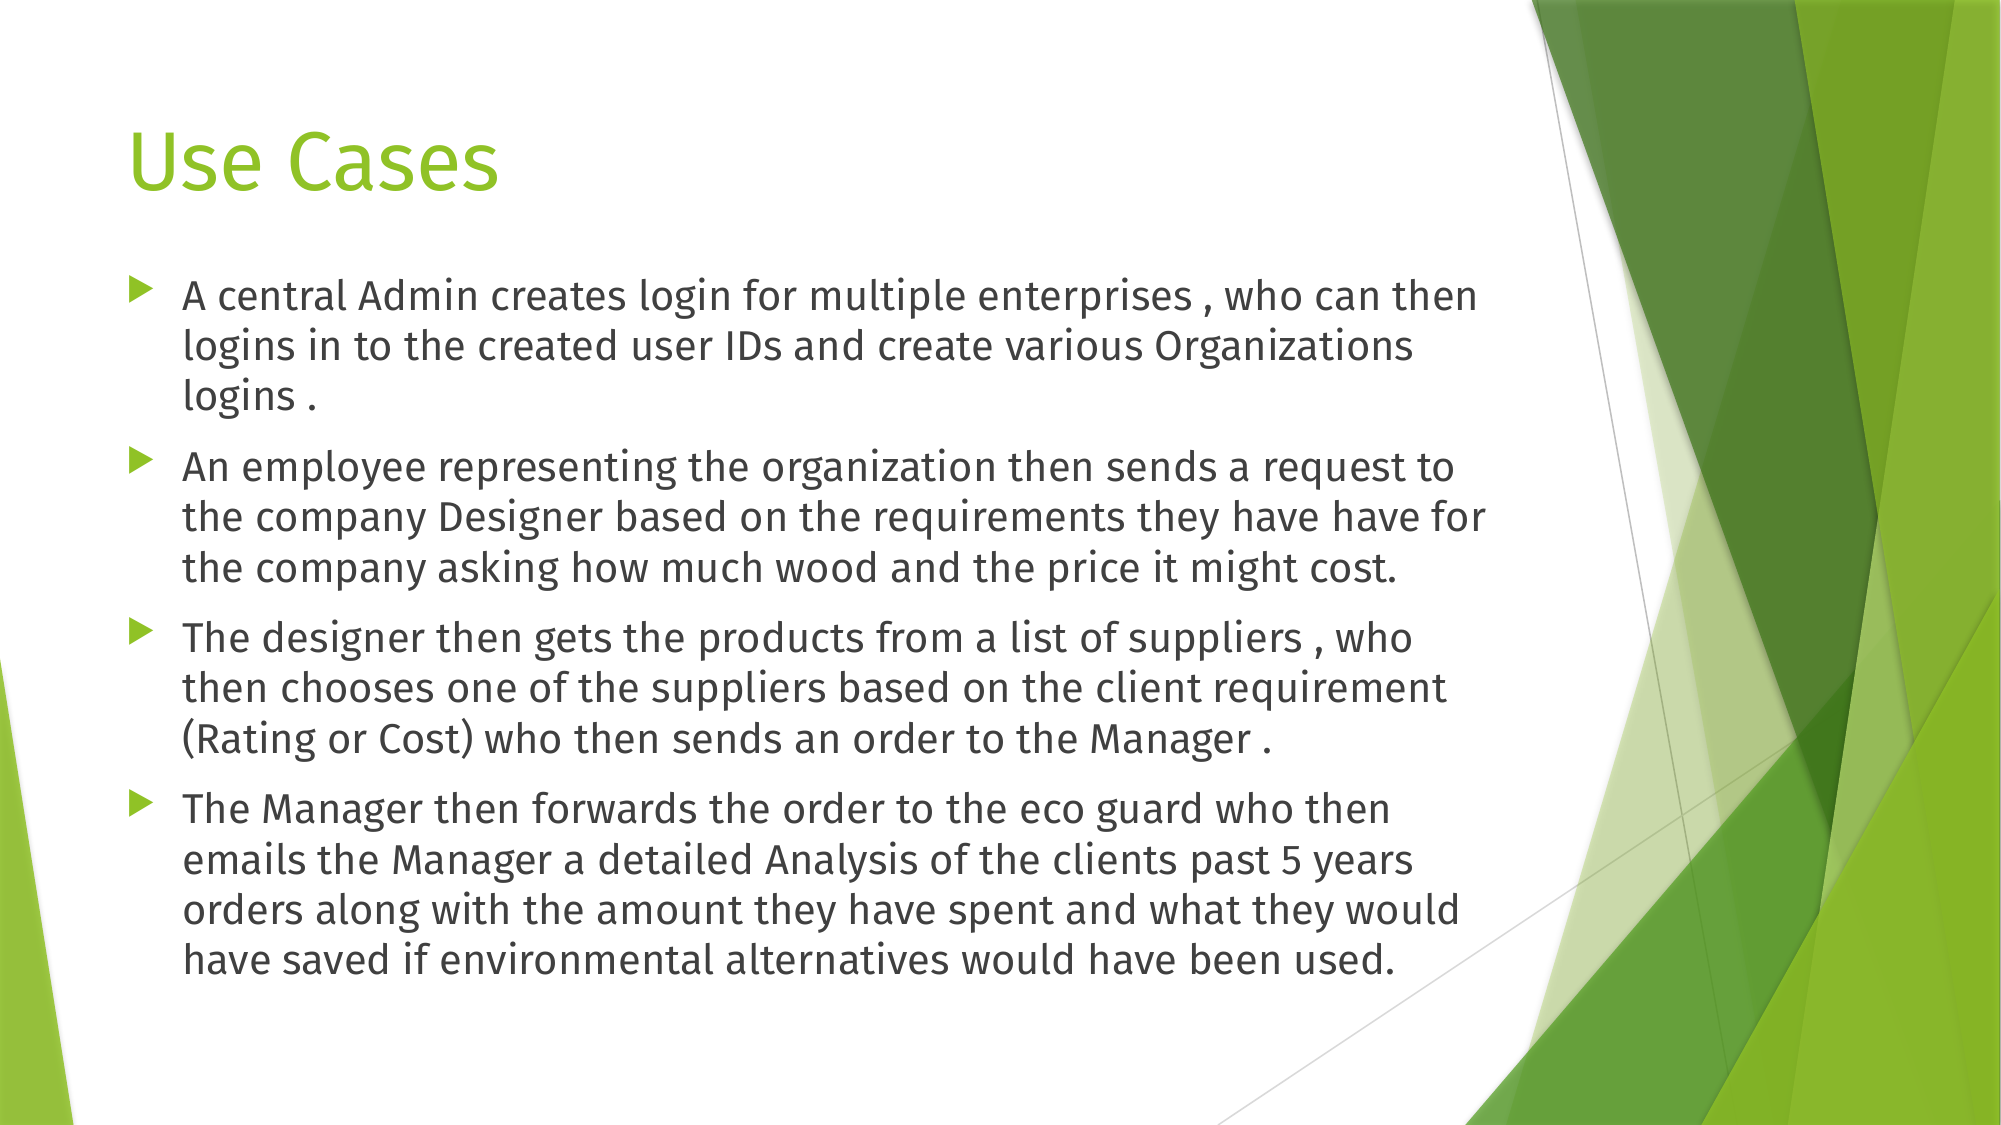

# Use Cases
A central Admin creates login for multiple enterprises , who can then logins in to the created user IDs and create various Organizations logins .
An employee representing the organization then sends a request to the company Designer based on the requirements they have have for the company asking how much wood and the price it might cost.
The designer then gets the products from a list of suppliers , who then chooses one of the suppliers based on the client requirement (Rating or Cost) who then sends an order to the Manager .
The Manager then forwards the order to the eco guard who then emails the Manager a detailed Analysis of the clients past 5 years orders along with the amount they have spent and what they would have saved if environmental alternatives would have been used.